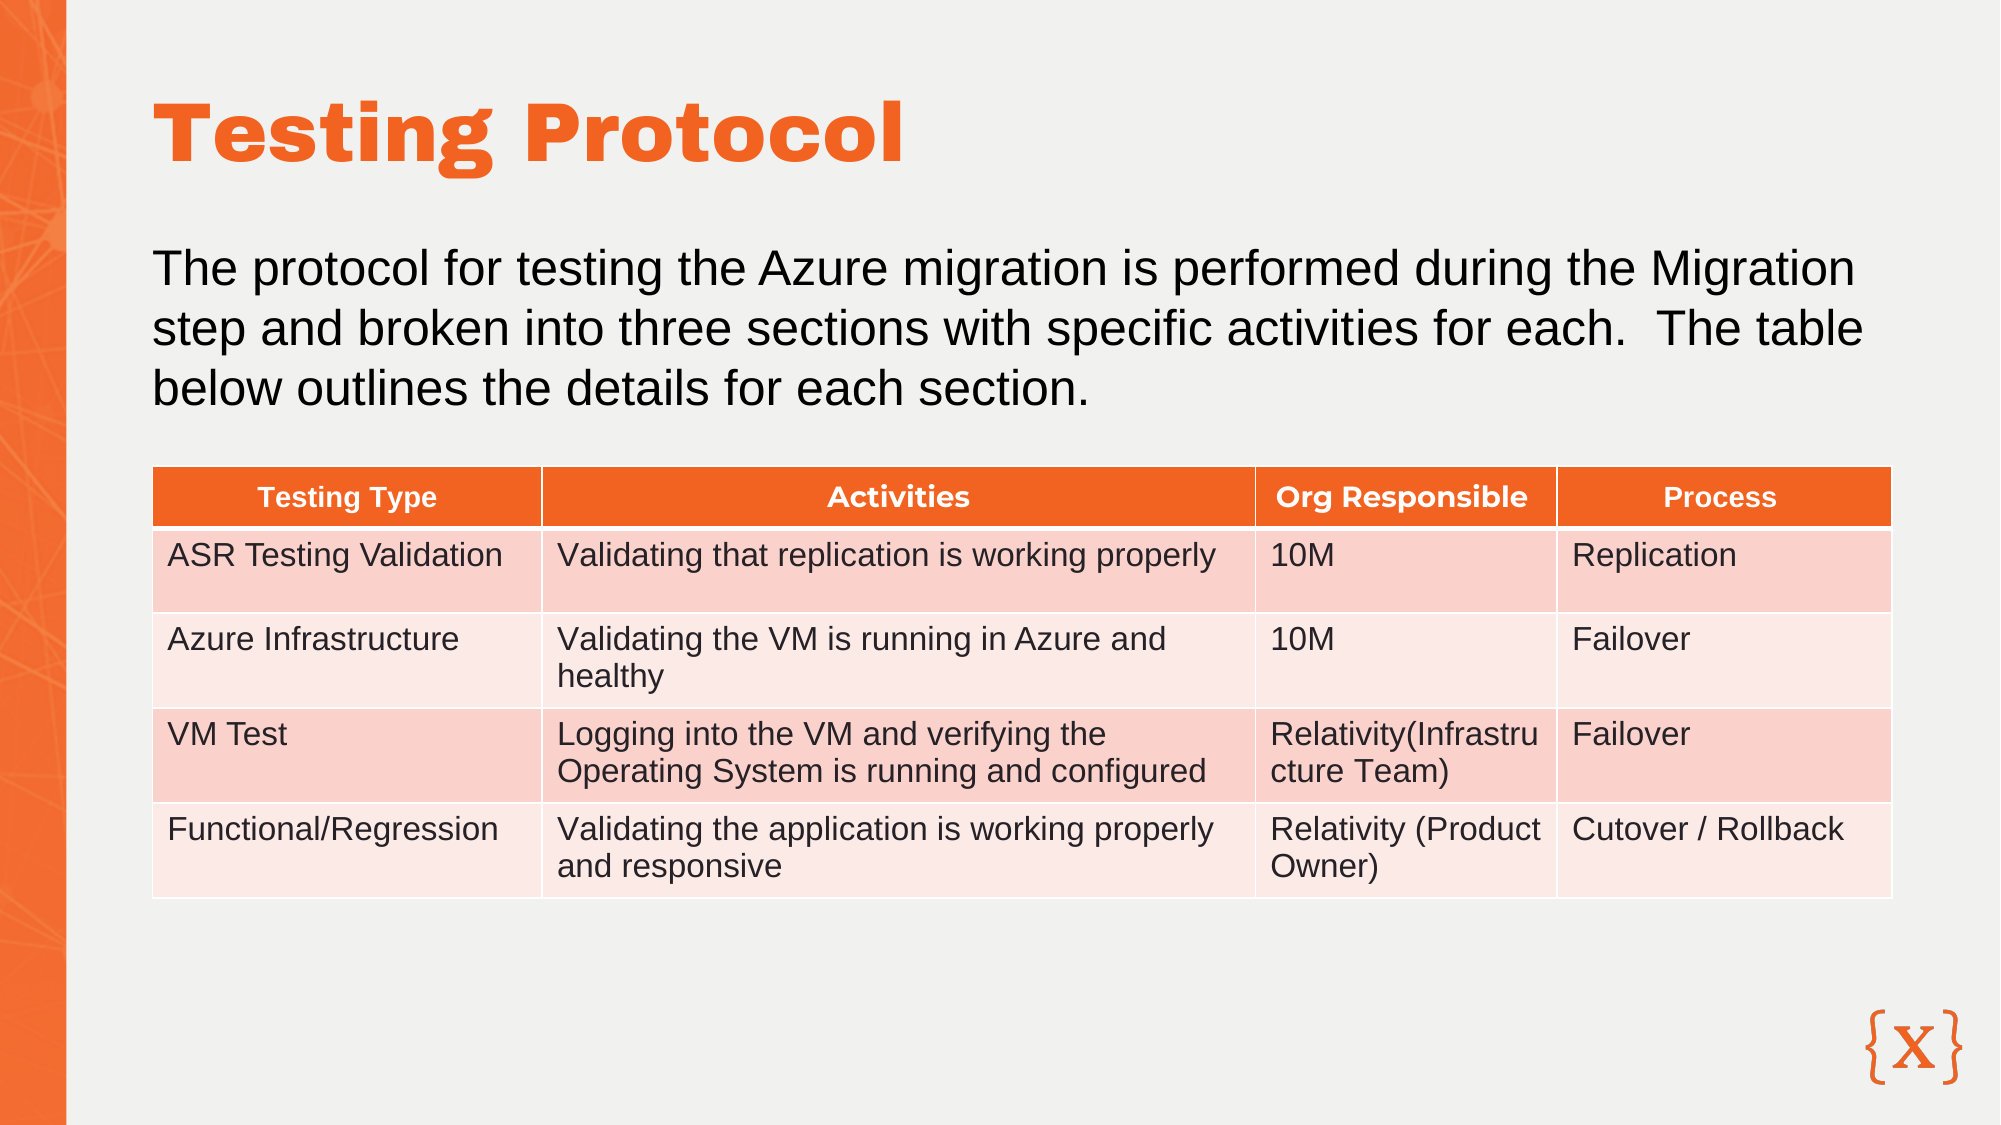

# Testing Protocol
The protocol for testing the Azure migration is performed during the Migration step and broken into three sections with specific activities for each.  The table below outlines the details for each section.

| Testing Type | Activities | Org Responsible | Process |
| --- | --- | --- | --- |
| ASR Testing Validation | Validating that replication is working properly | 10M | Replication |
| Azure Infrastructure | Validating the VM is running in Azure and healthy | 10M | Failover |
| VM Test | Logging into the VM and verifying the Operating System is running and configured | Relativity(Infrastructure Team) | Failover |
| Functional/Regression | Validating the application is working properly and responsive | Relativity (Product Owner) | Cutover / Rollback |